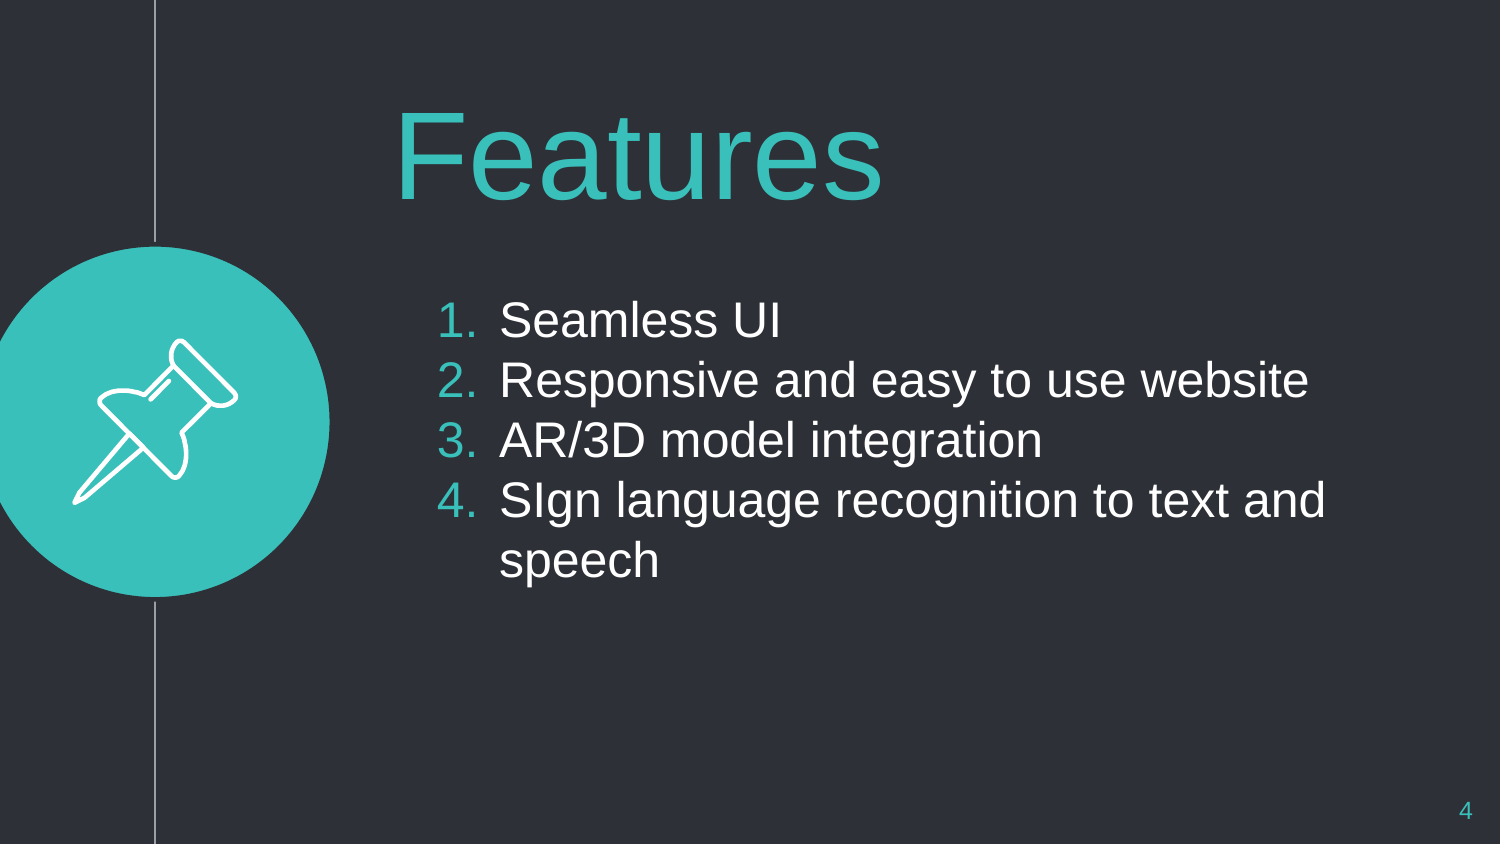

Features

Seamless UI
Responsive and easy to use website
AR/3D model integration
SIgn language recognition to text and speech

4